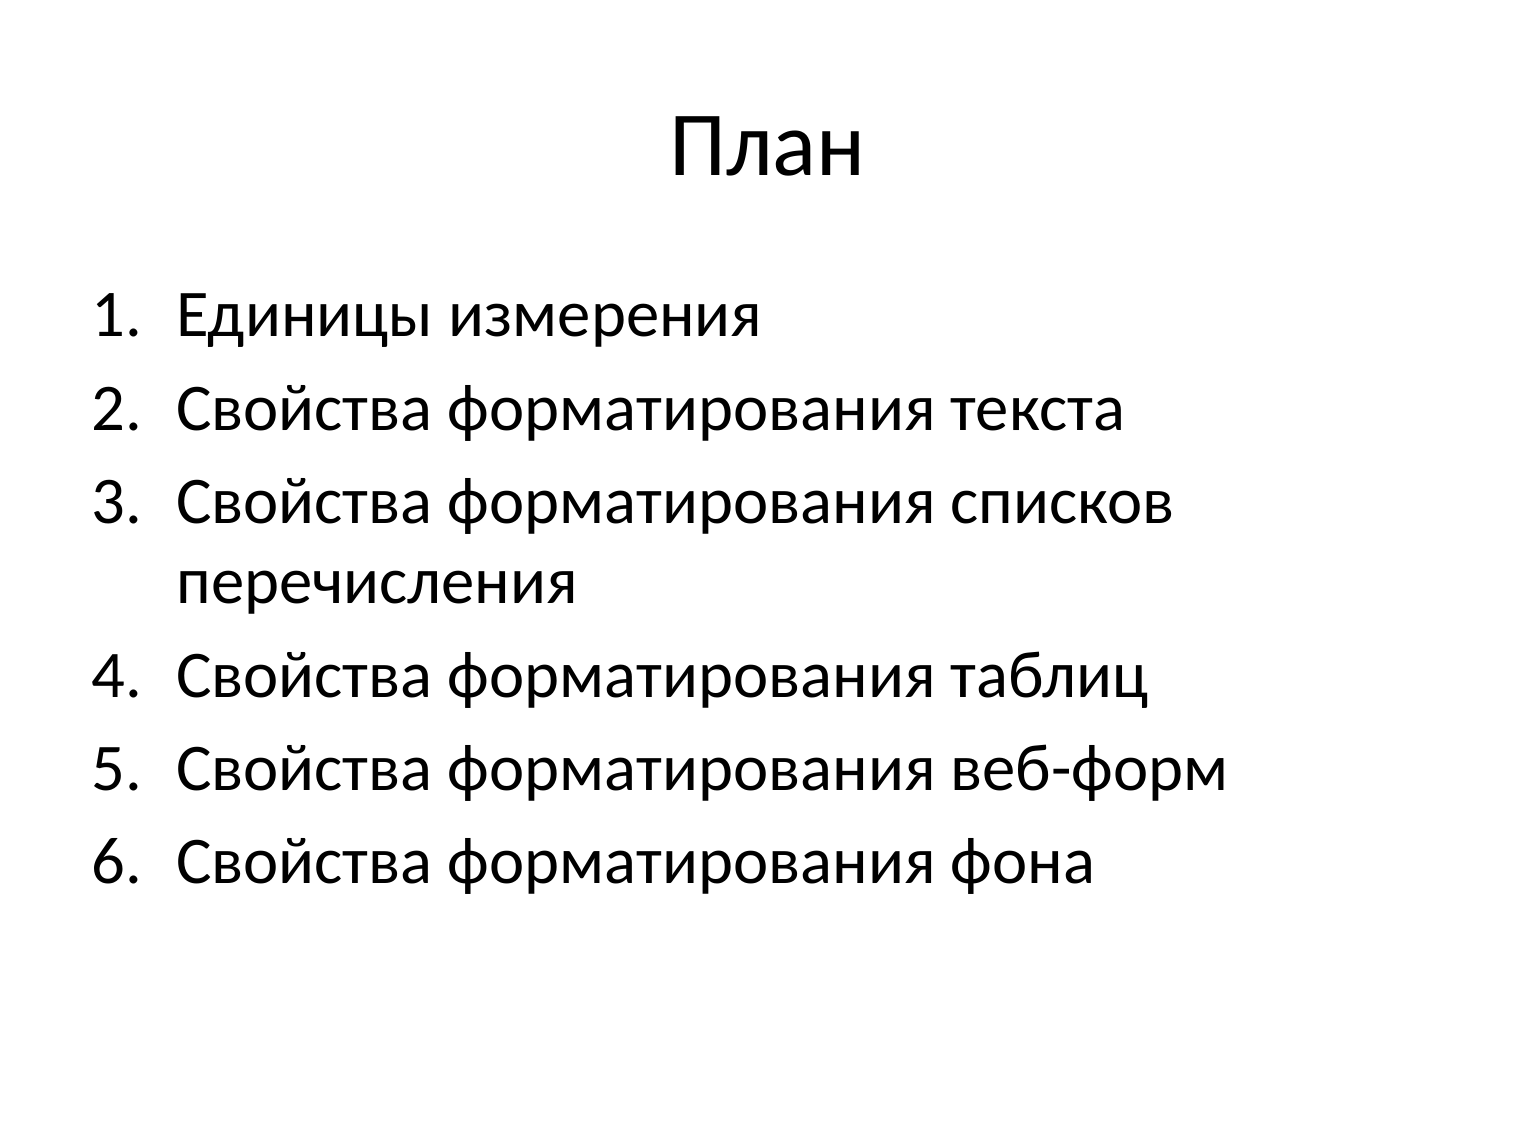

# План
Единицы измерения
Свойства форматирования текста
Свойства форматирования списков перечисления
Свойства форматирования таблиц
Свойства форматирования веб-форм
Свойства форматирования фона